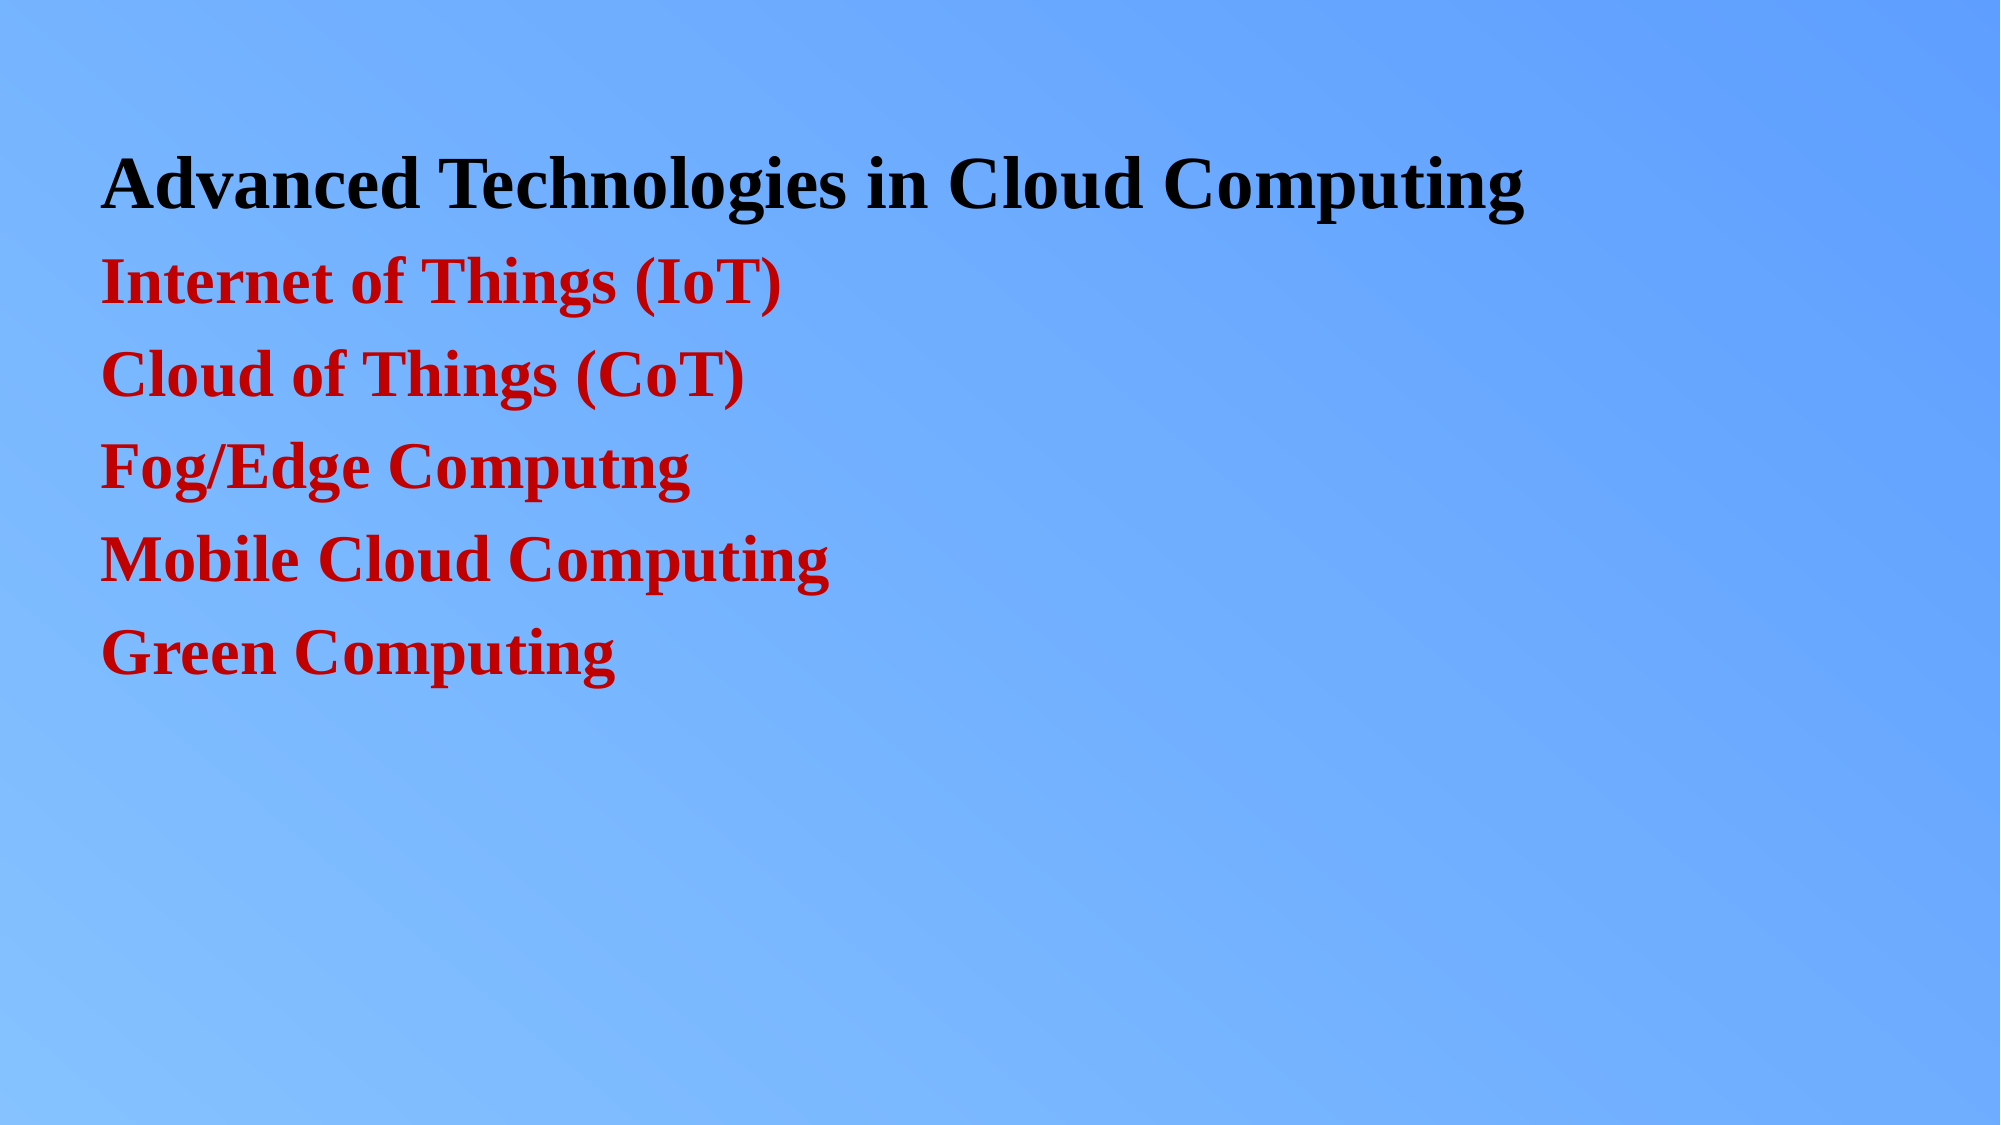

Advanced Technologies in Cloud Computing
Internet of Things (IoT)
Cloud of Things (CoT)
Fog/Edge Computng
Mobile Cloud Computing
Green Computing